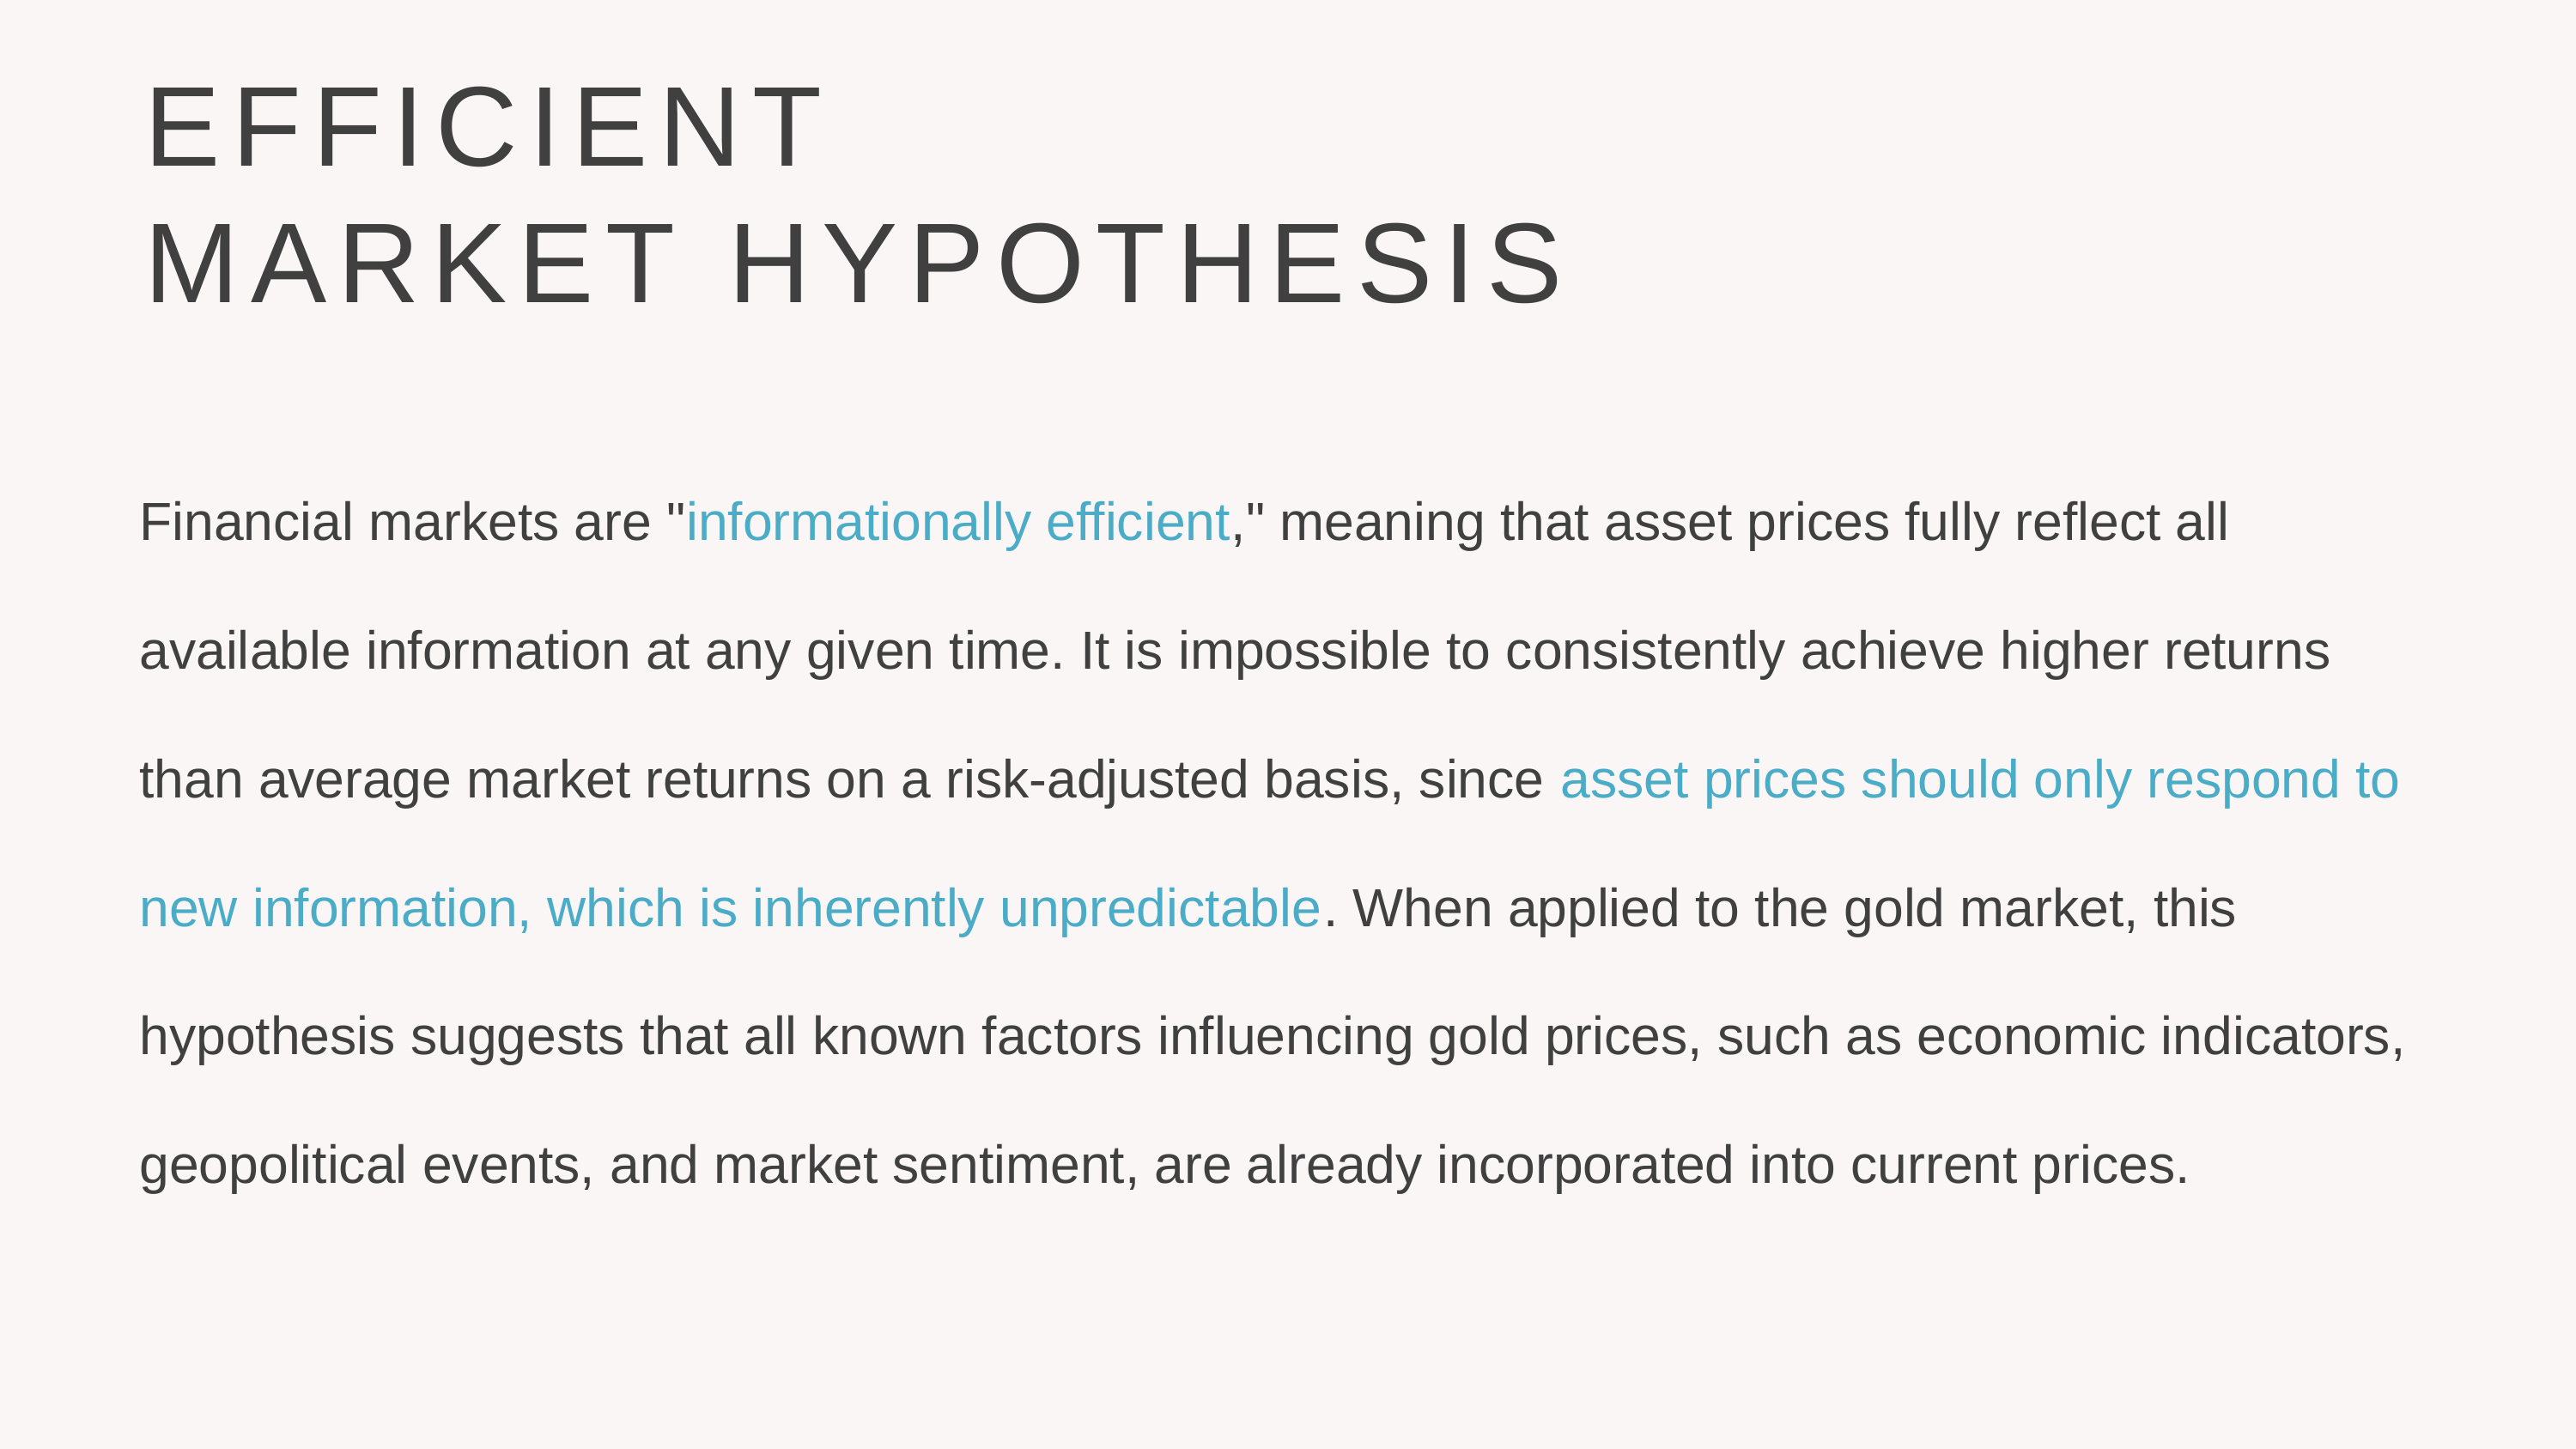

EFFICIENT MARKET HYPOTHESIS
Financial markets are "informationally efficient," meaning that asset prices fully reflect all available information at any given time. It is impossible to consistently achieve higher returns than average market returns on a risk-adjusted basis, since asset prices should only respond to new information, which is inherently unpredictable. When applied to the gold market, this hypothesis suggests that all known factors influencing gold prices, such as economic indicators, geopolitical events, and market sentiment, are already incorporated into current prices.